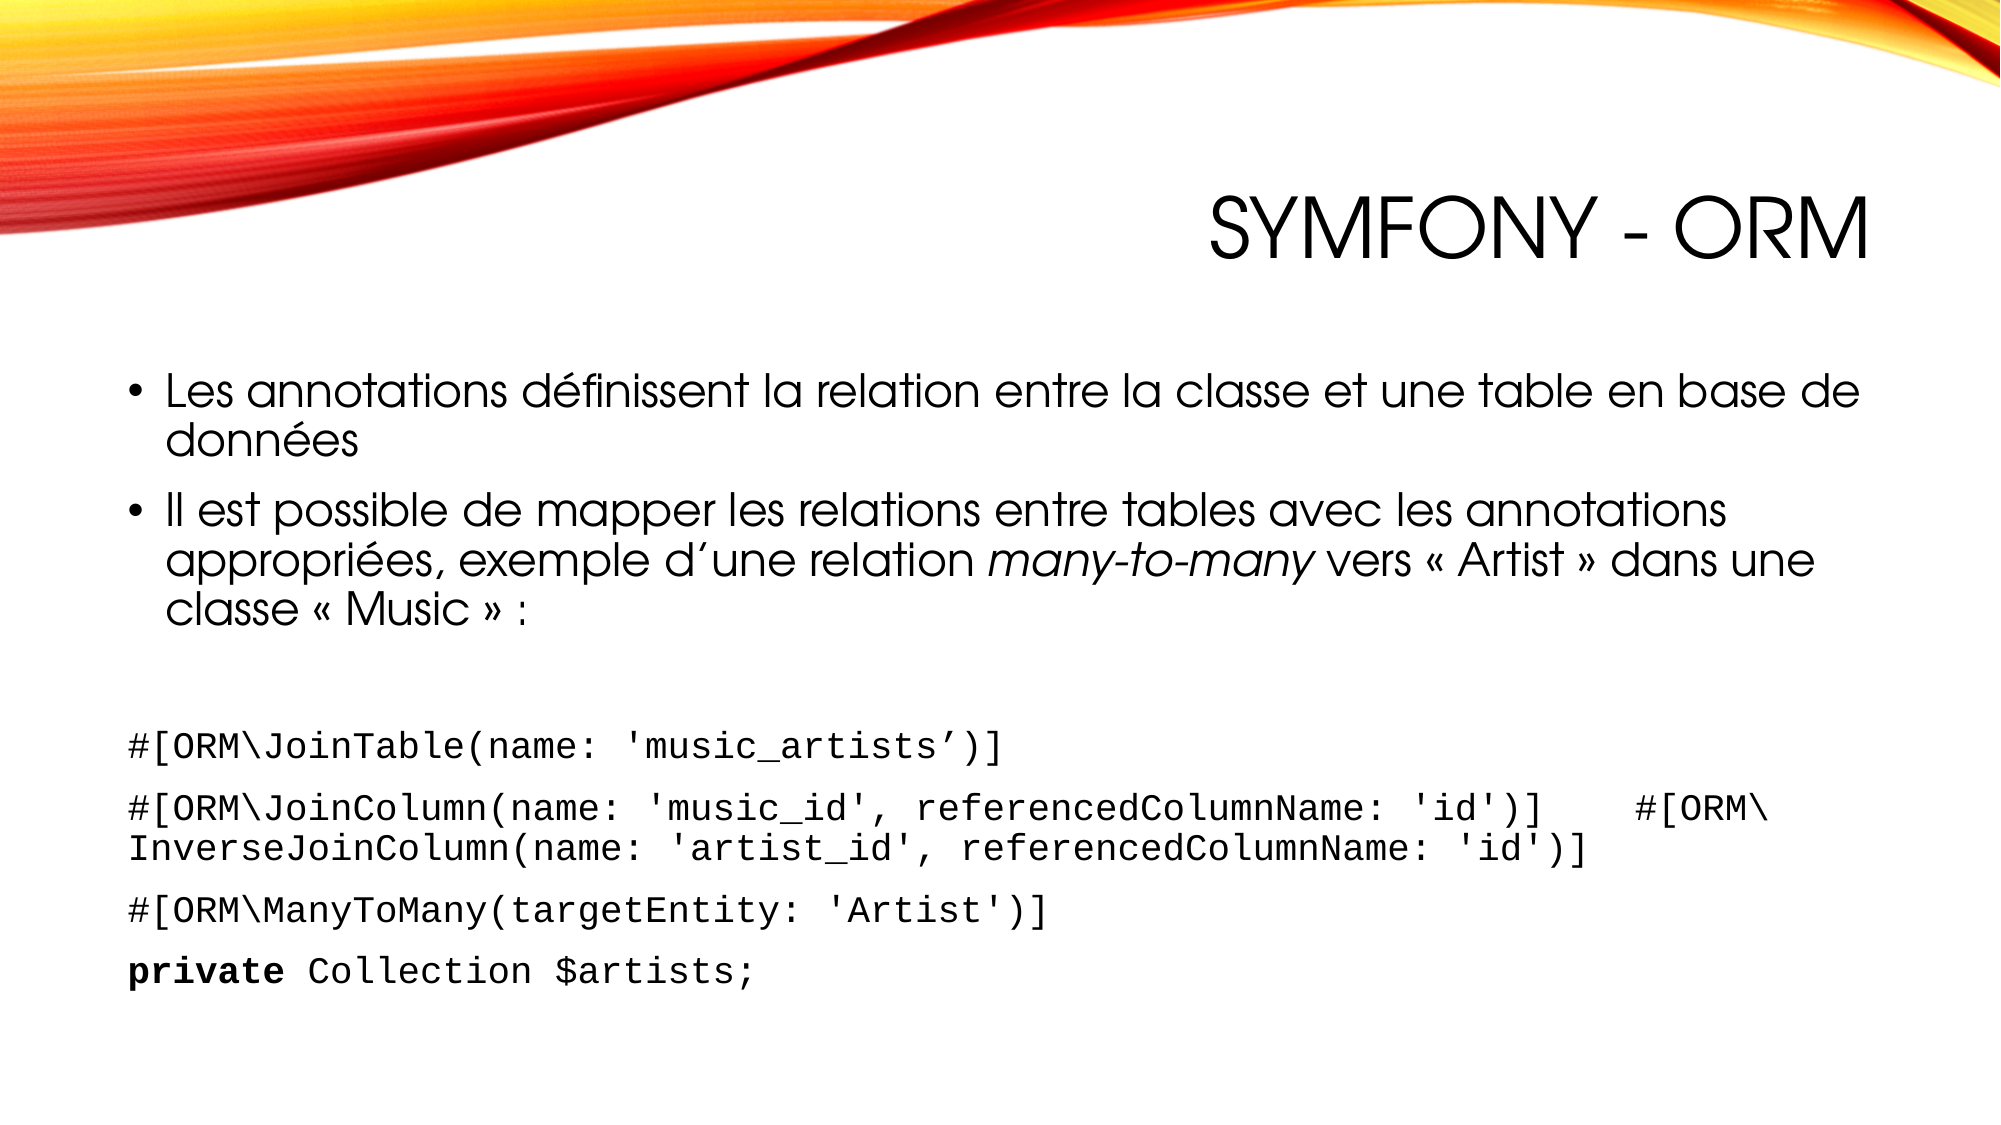

# Symfony - ORM
Les annotations définissent la relation entre la classe et une table en base de données
Il est possible de mapper les relations entre tables avec les annotations appropriées, exemple d’une relation many-to-many vers « Artist » dans une classe « Music » :

#[ORM\JoinTable(name: 'music_artists’)]
#[ORM\JoinColumn(name: 'music_id', referencedColumnName: 'id')]    #[ORM\InverseJoinColumn(name: 'artist_id', referencedColumnName: 'id')]
#[ORM\ManyToMany(targetEntity: 'Artist')]
private Collection $artists;